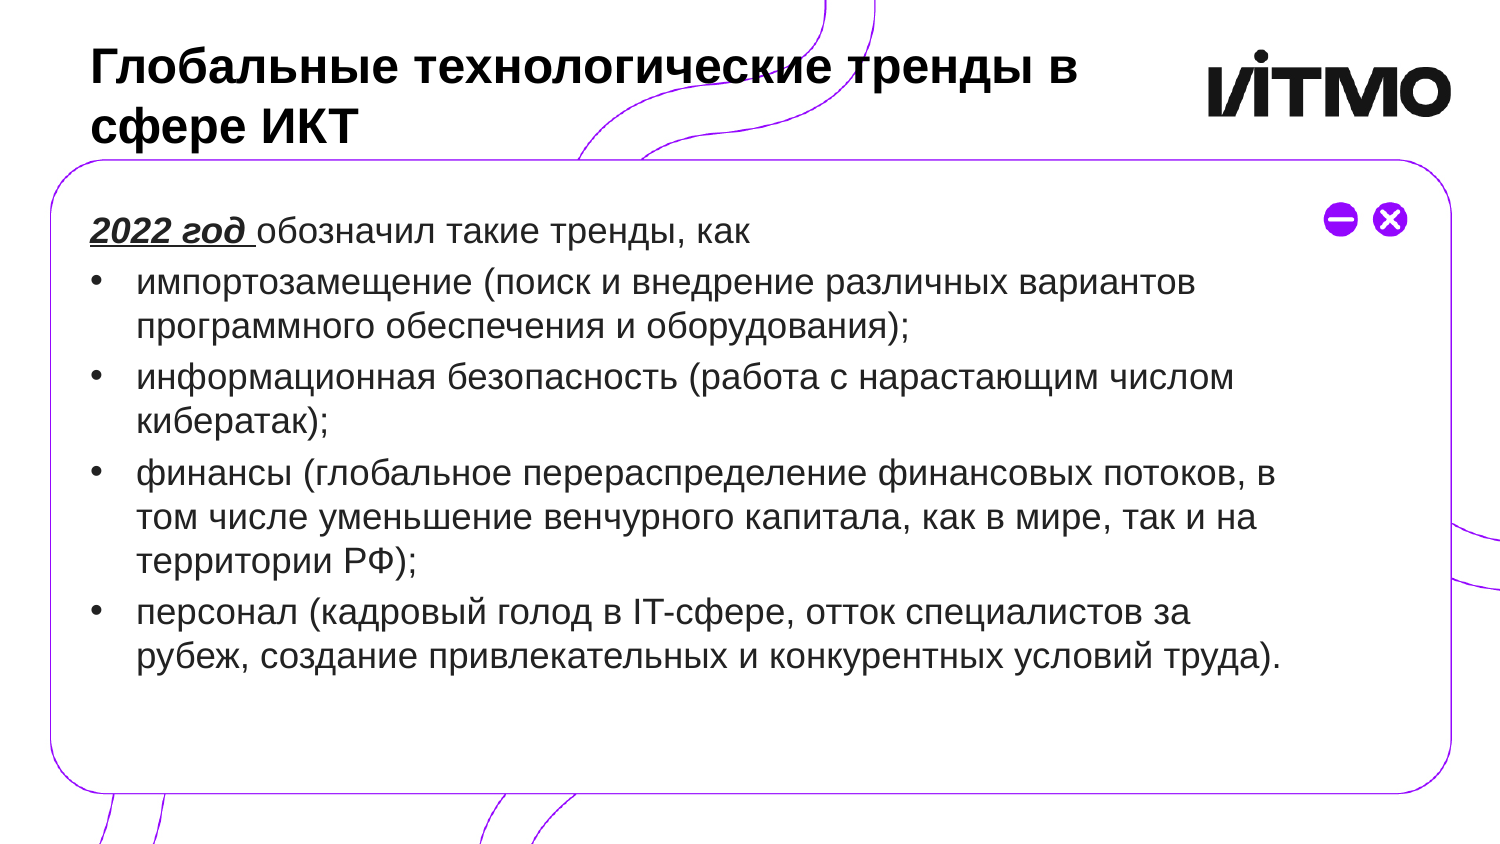

# Глобальные технологические тренды в сфере ИКТ
2022 год обозначил такие тренды, как
импортозамещение (поиск и внедрение различных вариантов программного обеспечения и оборудования);
информационная безопасность (работа с нарастающим числом кибератак);
финансы (глобальное перераспределение финансовых потоков, в том числе уменьшение венчурного капитала, как в мире, так и на территории РФ);
персонал (кадровый голод в IT-сфере, отток специалистов за рубеж, создание привлекательных и конкурентных условий труда).